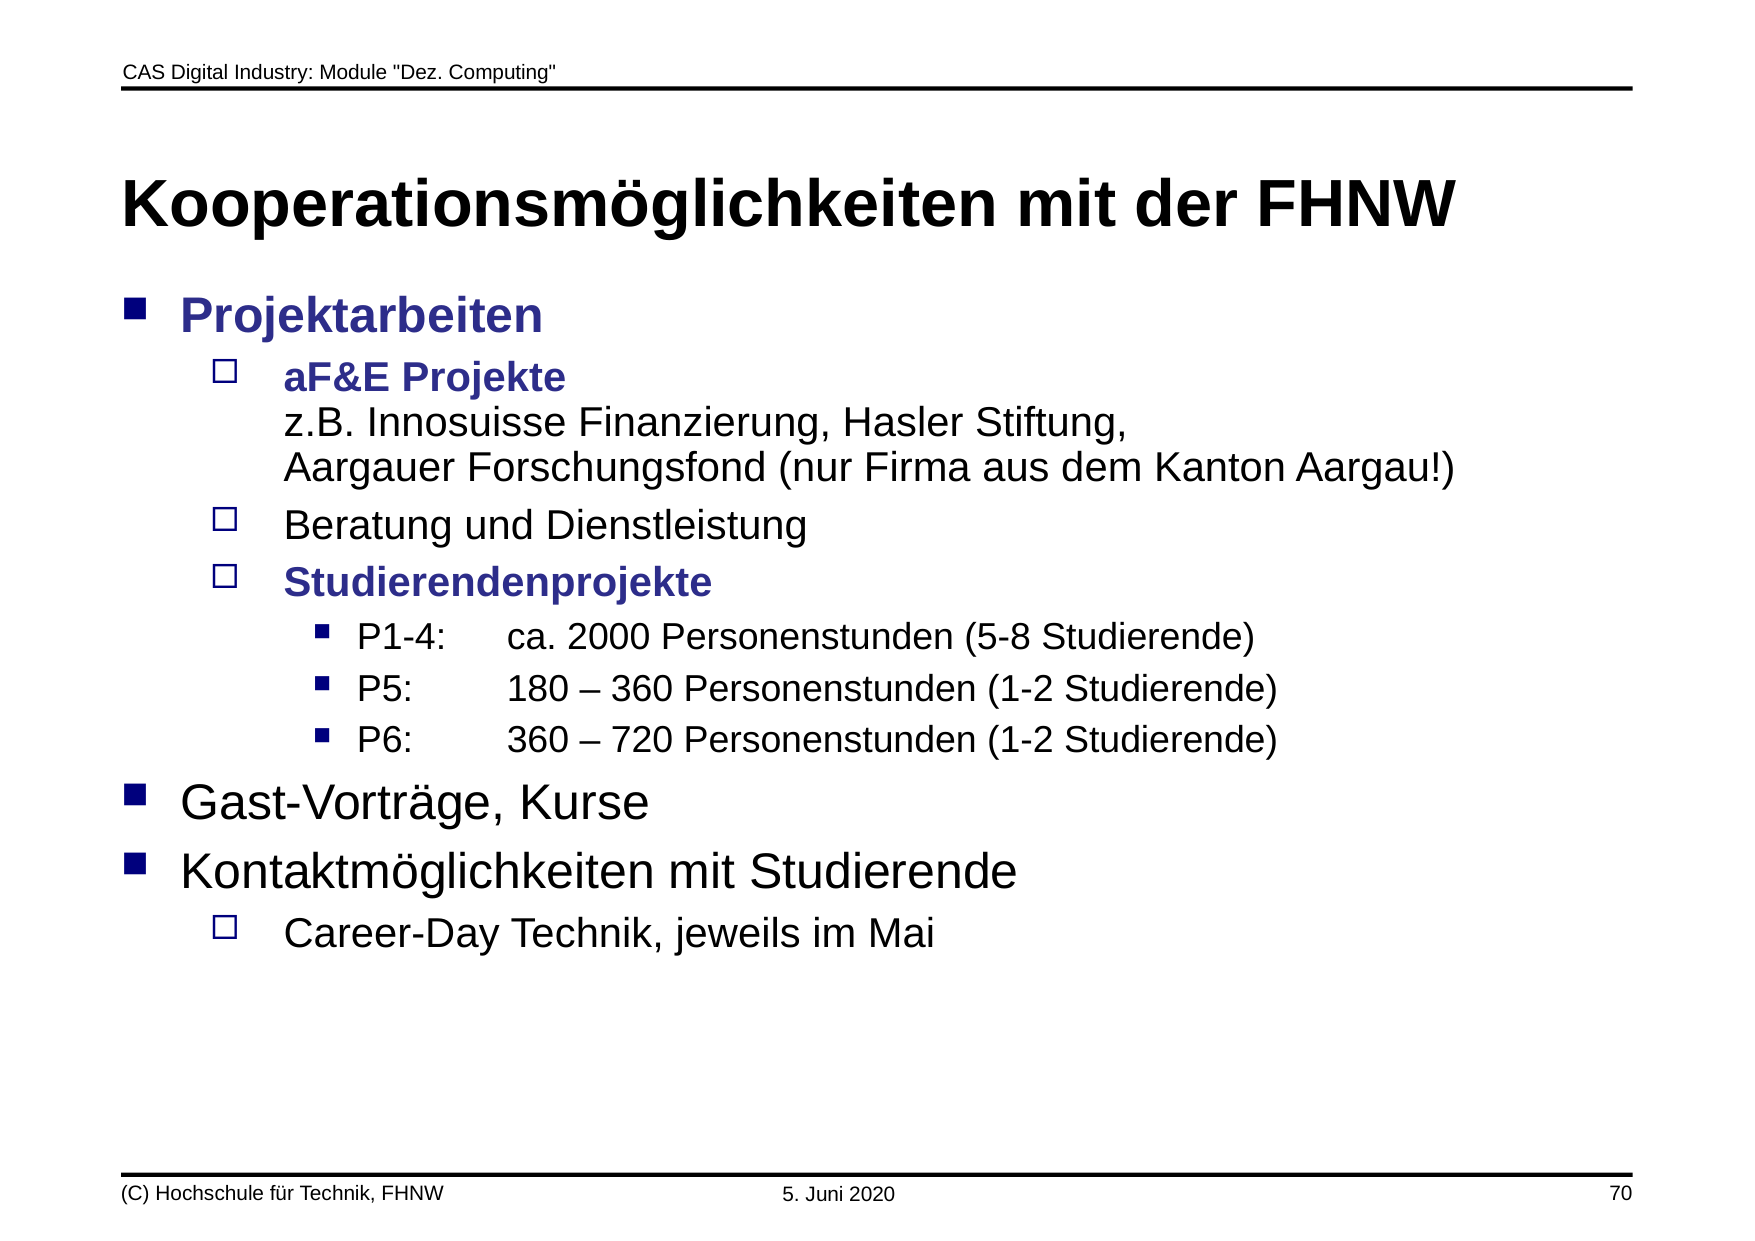

# Kooperationsmöglichkeiten mit der FHNW
Projektarbeiten
aF&E Projekte
z.B. Innosuisse Finanzierung, Hasler Stiftung,
Aargauer Forschungsfond (nur Firma aus dem Kanton Aargau!)
Beratung und Dienstleistung
Studierendenprojekte
P1-4:	ca. 2000 Personenstunden (5-8 Studierende)
P5:	180 – 360 Personenstunden (1-2 Studierende)
P6:	360 – 720 Personenstunden (1-2 Studierende)
Gast-Vorträge, Kurse
Kontaktmöglichkeiten mit Studierende
Career-Day Technik, jeweils im Mai

(C) Hochschule für Technik, FHNW
5. Juni 2020
70